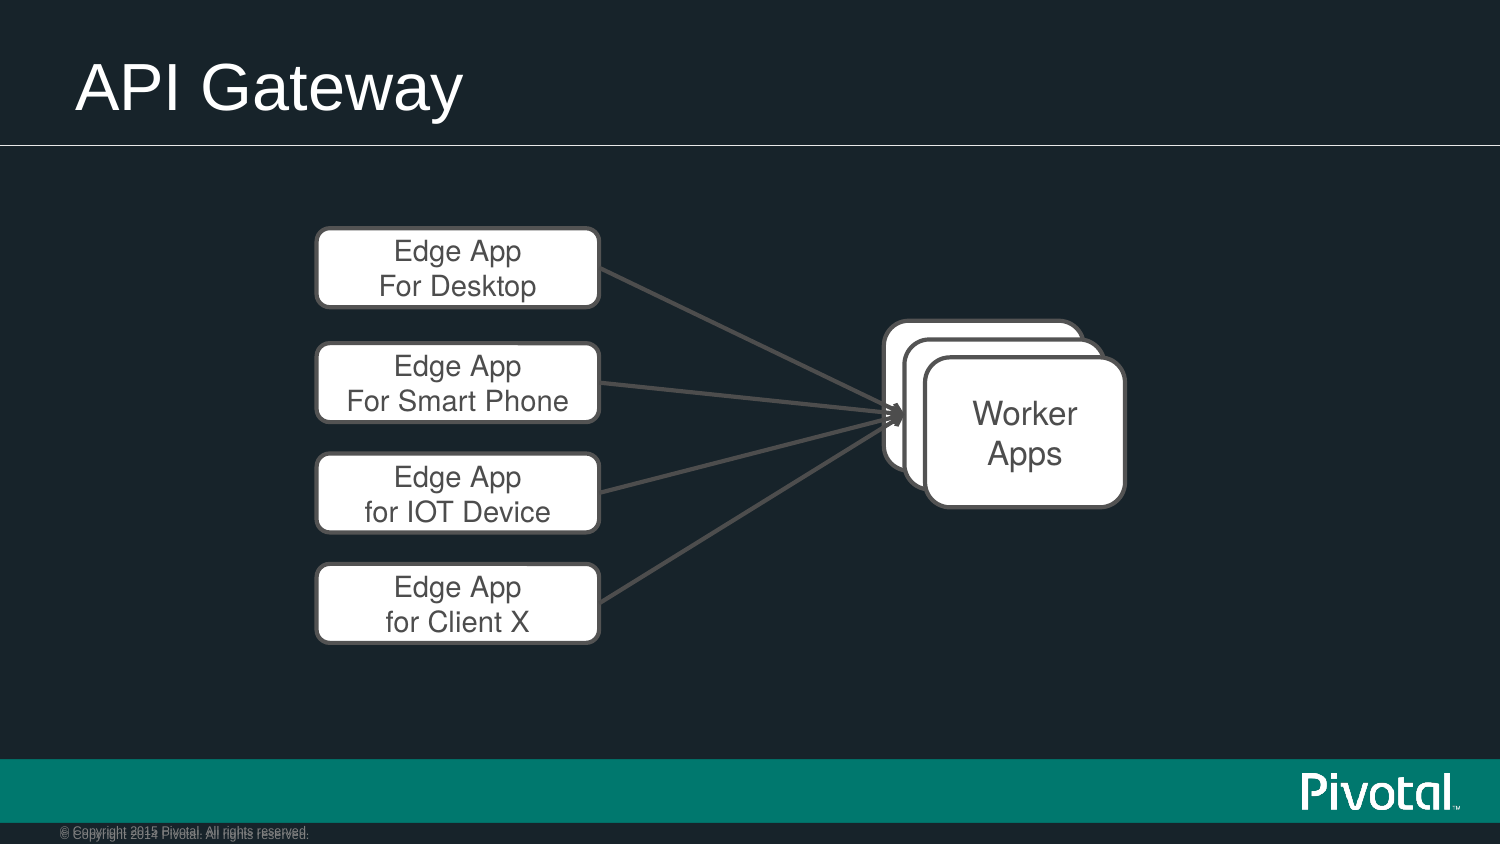

# API Gateway
Edge App
For Desktop
Worker
Apps
Worker
Apps
Edge App
For Smart Phone
Worker
Apps
Edge App
for IOT Device
Edge App
for Client X